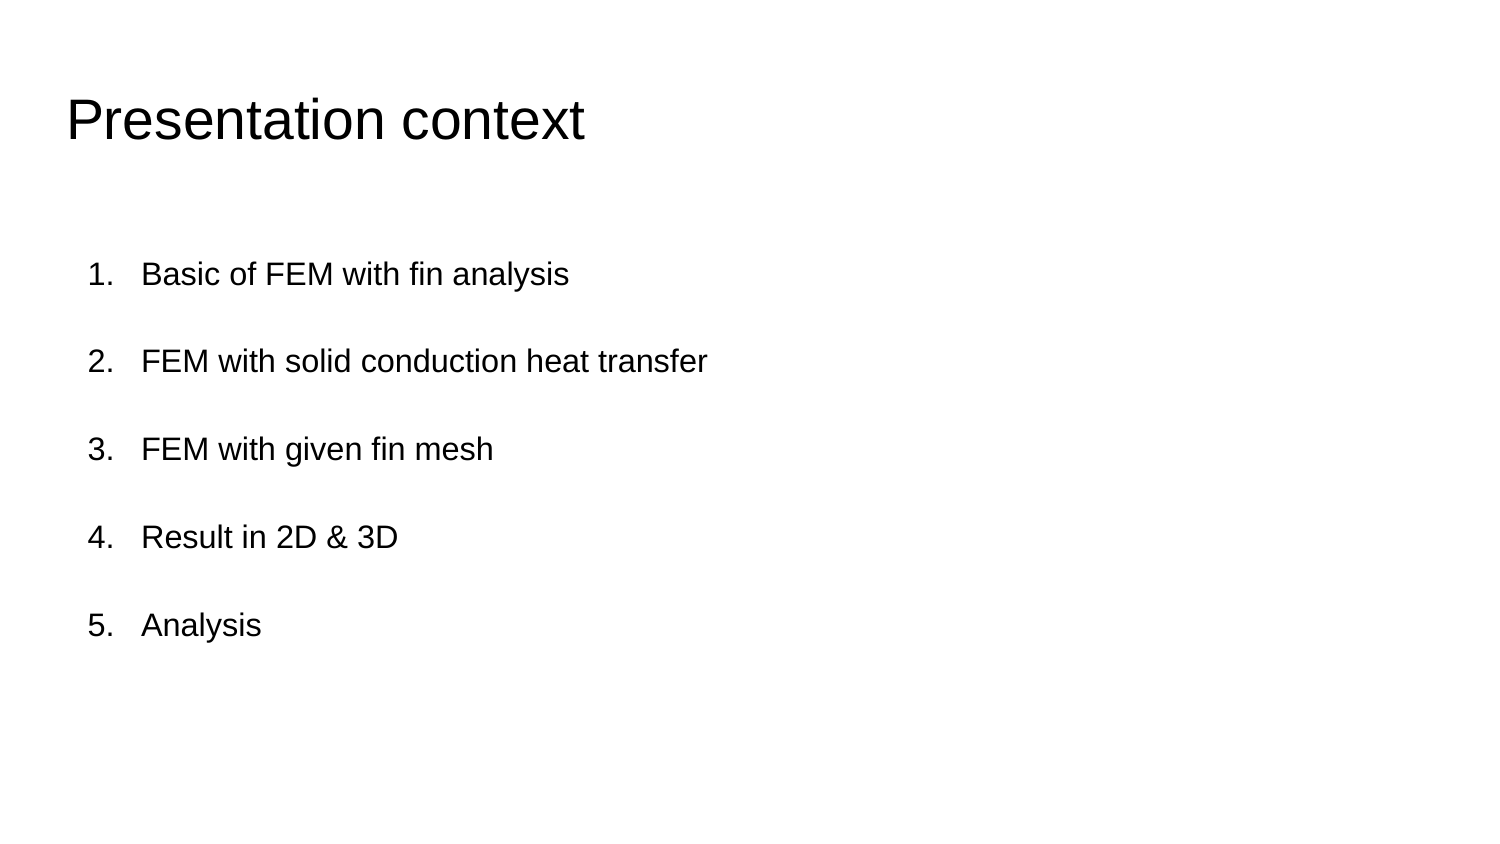

# Presentation context
Basic of FEM with fin analysis
FEM with solid conduction heat transfer
FEM with given fin mesh
Result in 2D & 3D
Analysis